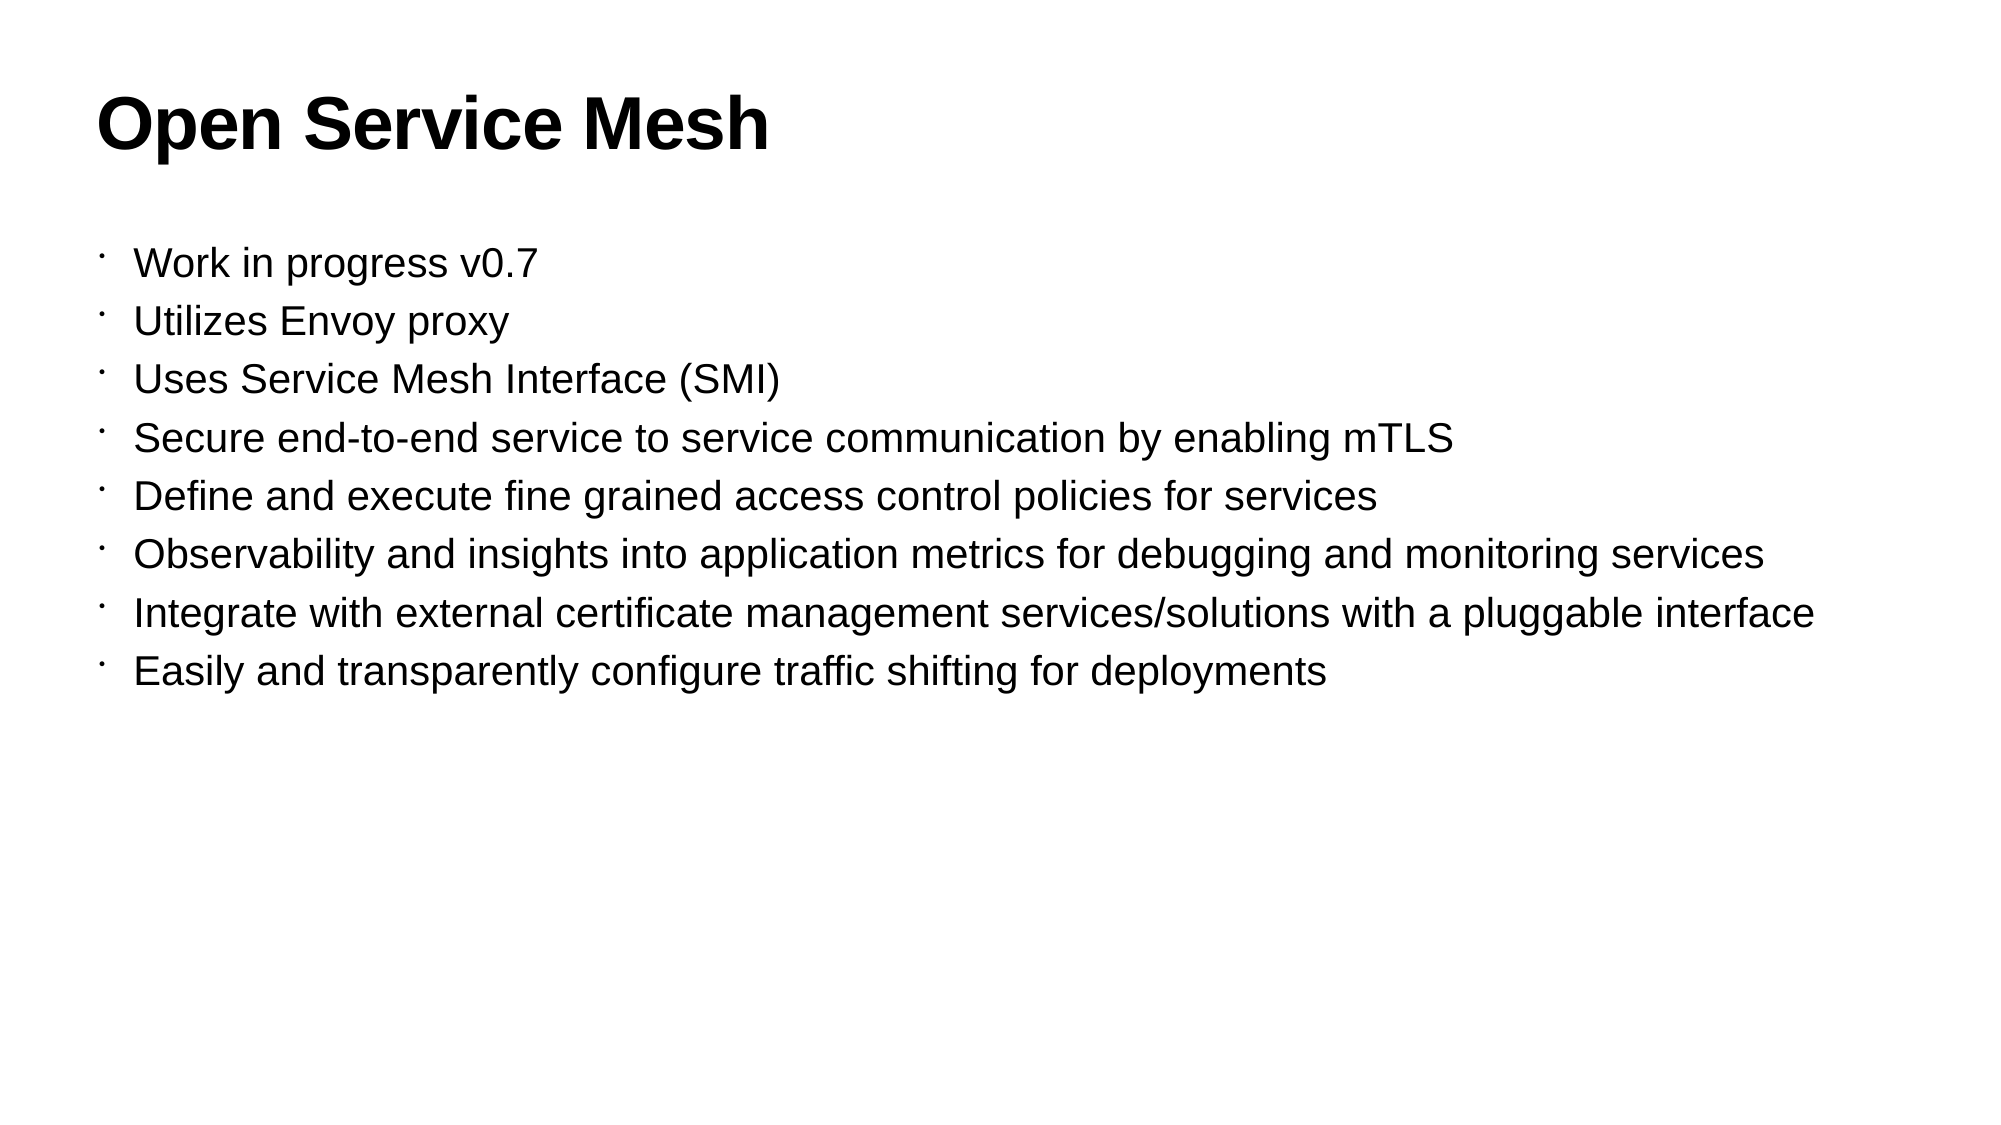

# Open Service Mesh
Work in progress v0.7
Utilizes Envoy proxy
Uses Service Mesh Interface (SMI)
Secure end-to-end service to service communication by enabling mTLS
Define and execute fine grained access control policies for services
Observability and insights into application metrics for debugging and monitoring services
Integrate with external certificate management services/solutions with a pluggable interface
Easily and transparently configure traffic shifting for deployments